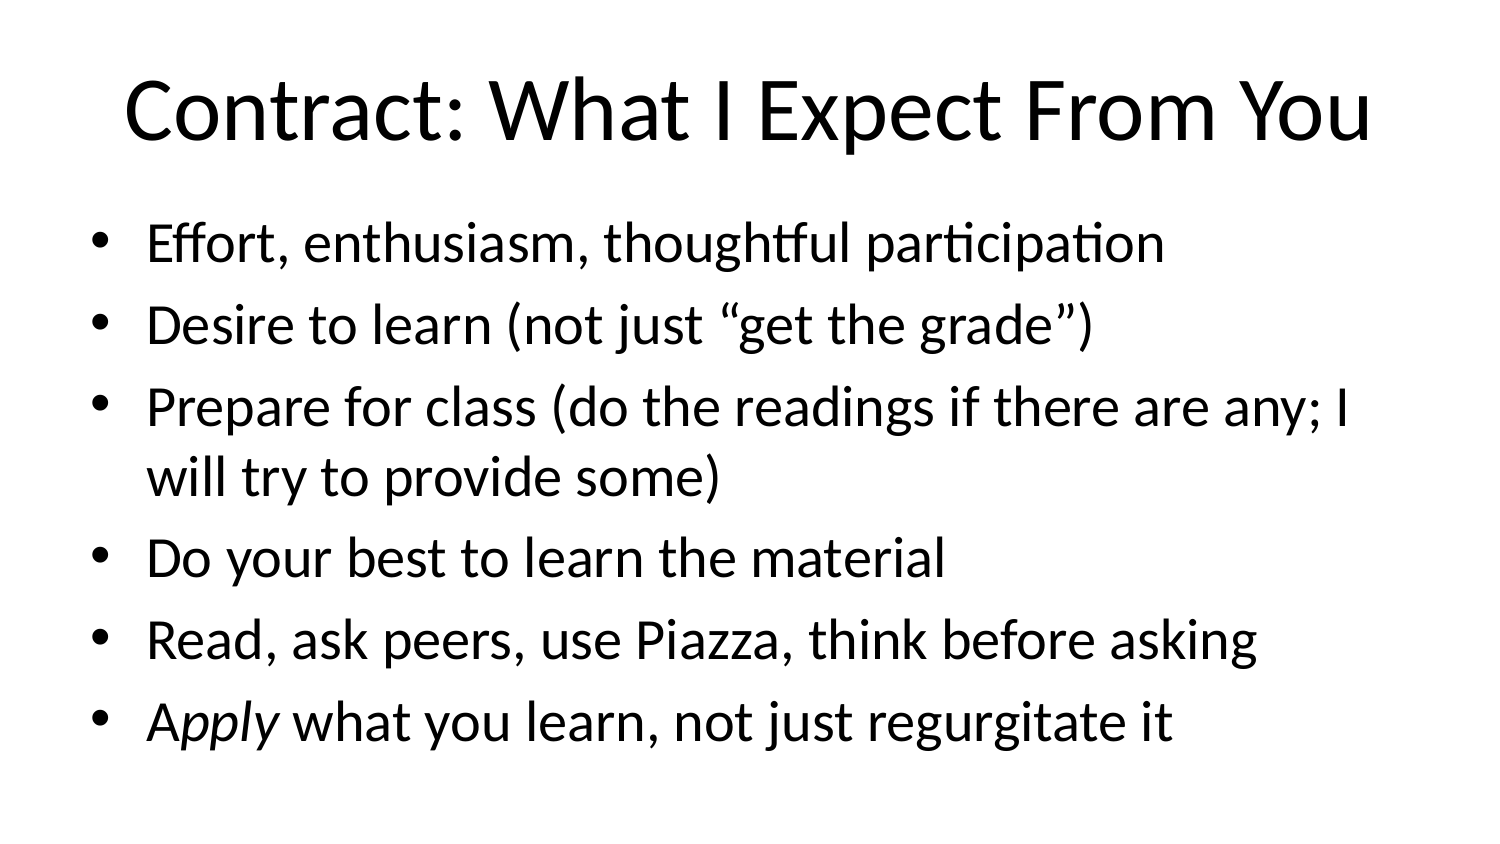

# Contract: What I Expect From You
Effort, enthusiasm, thoughtful participation
Desire to learn (not just “get the grade”)
Prepare for class (do the readings if there are any; I will try to provide some)
Do your best to learn the material
Read, ask peers, use Piazza, think before asking
Apply what you learn, not just regurgitate it